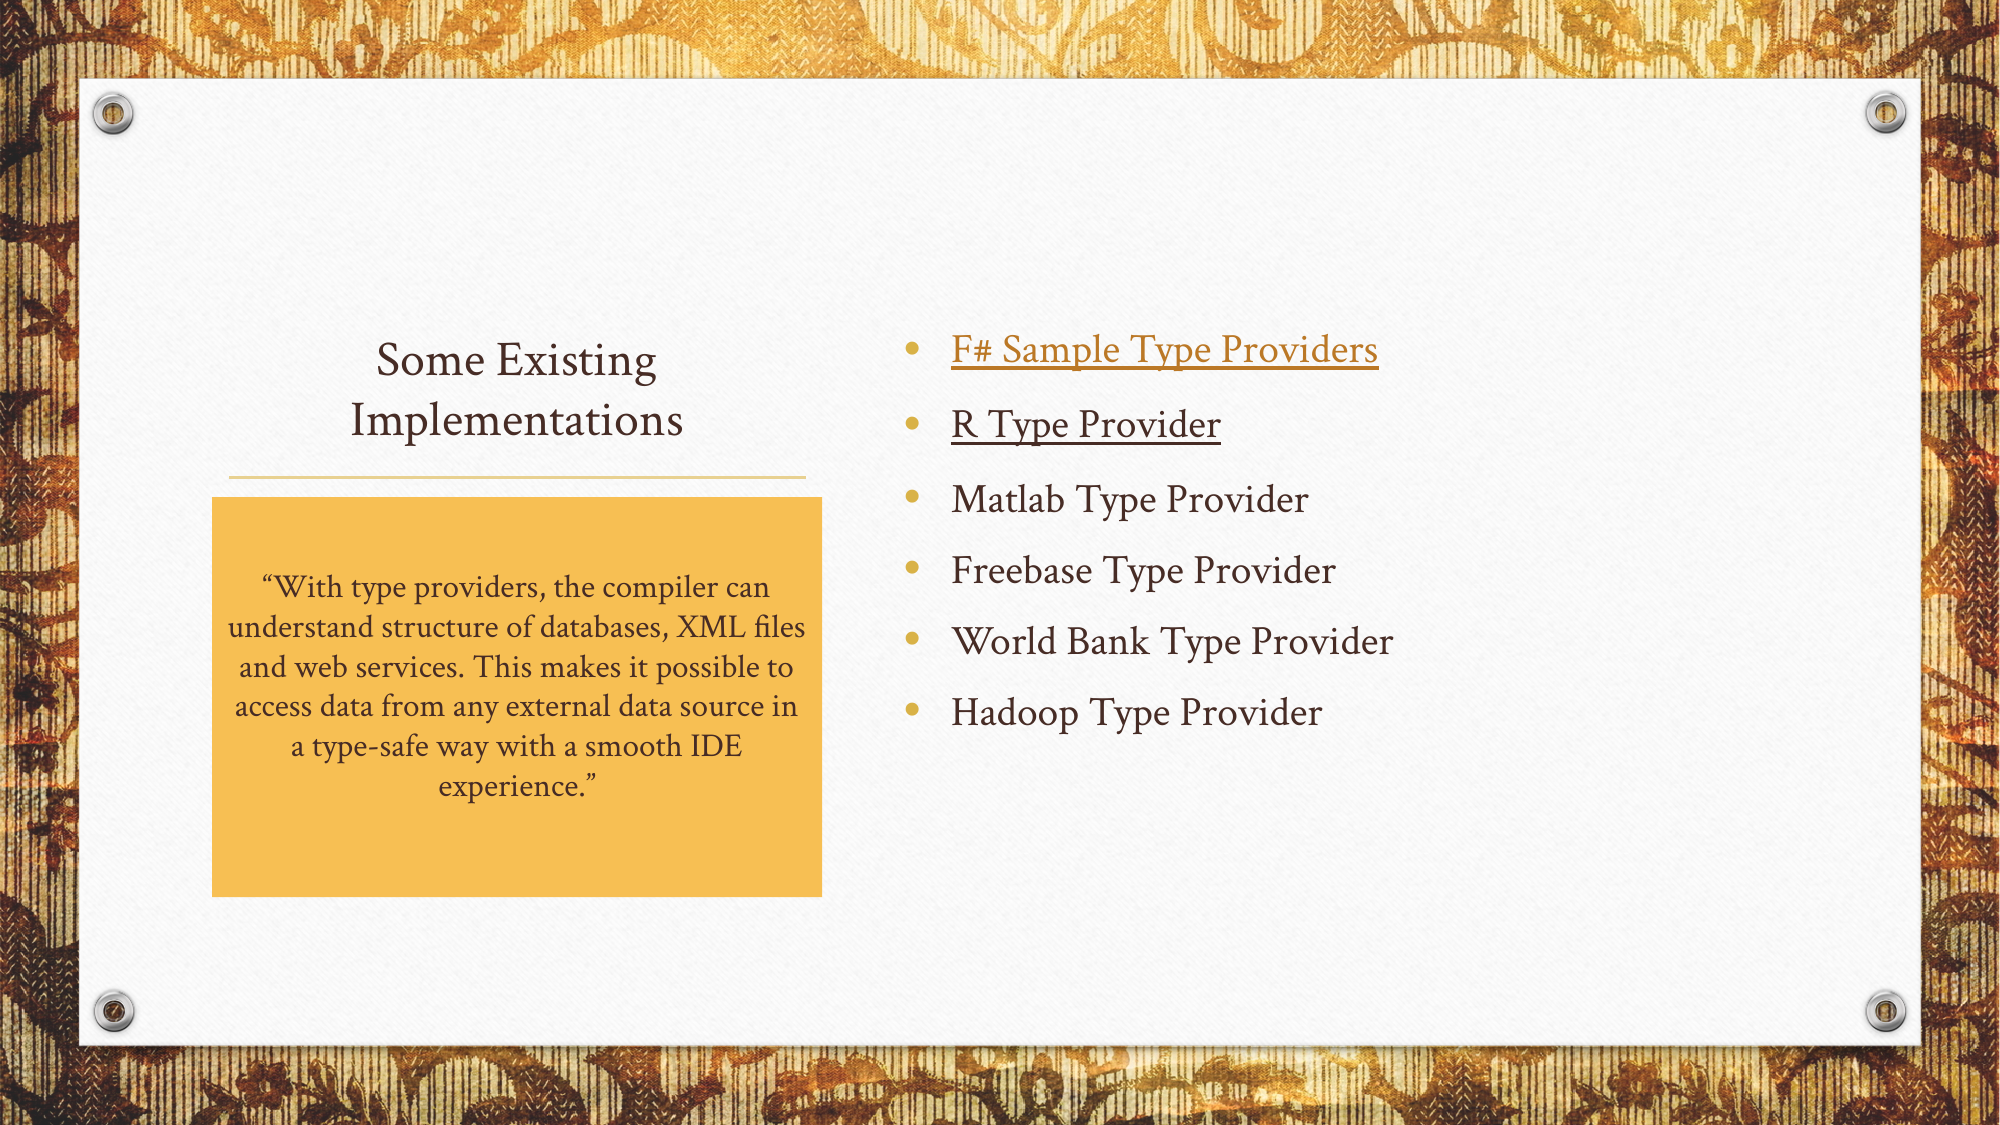

F# Sample Type Providers
R Type Provider
Matlab Type Provider
Freebase Type Provider
World Bank Type Provider
Hadoop Type Provider

# Some Existing Implementations

“With type providers, the compiler can understand structure of databases, XML files and web services. This makes it possible to access data from any external data source in a type-safe way with a smooth IDE experience.”